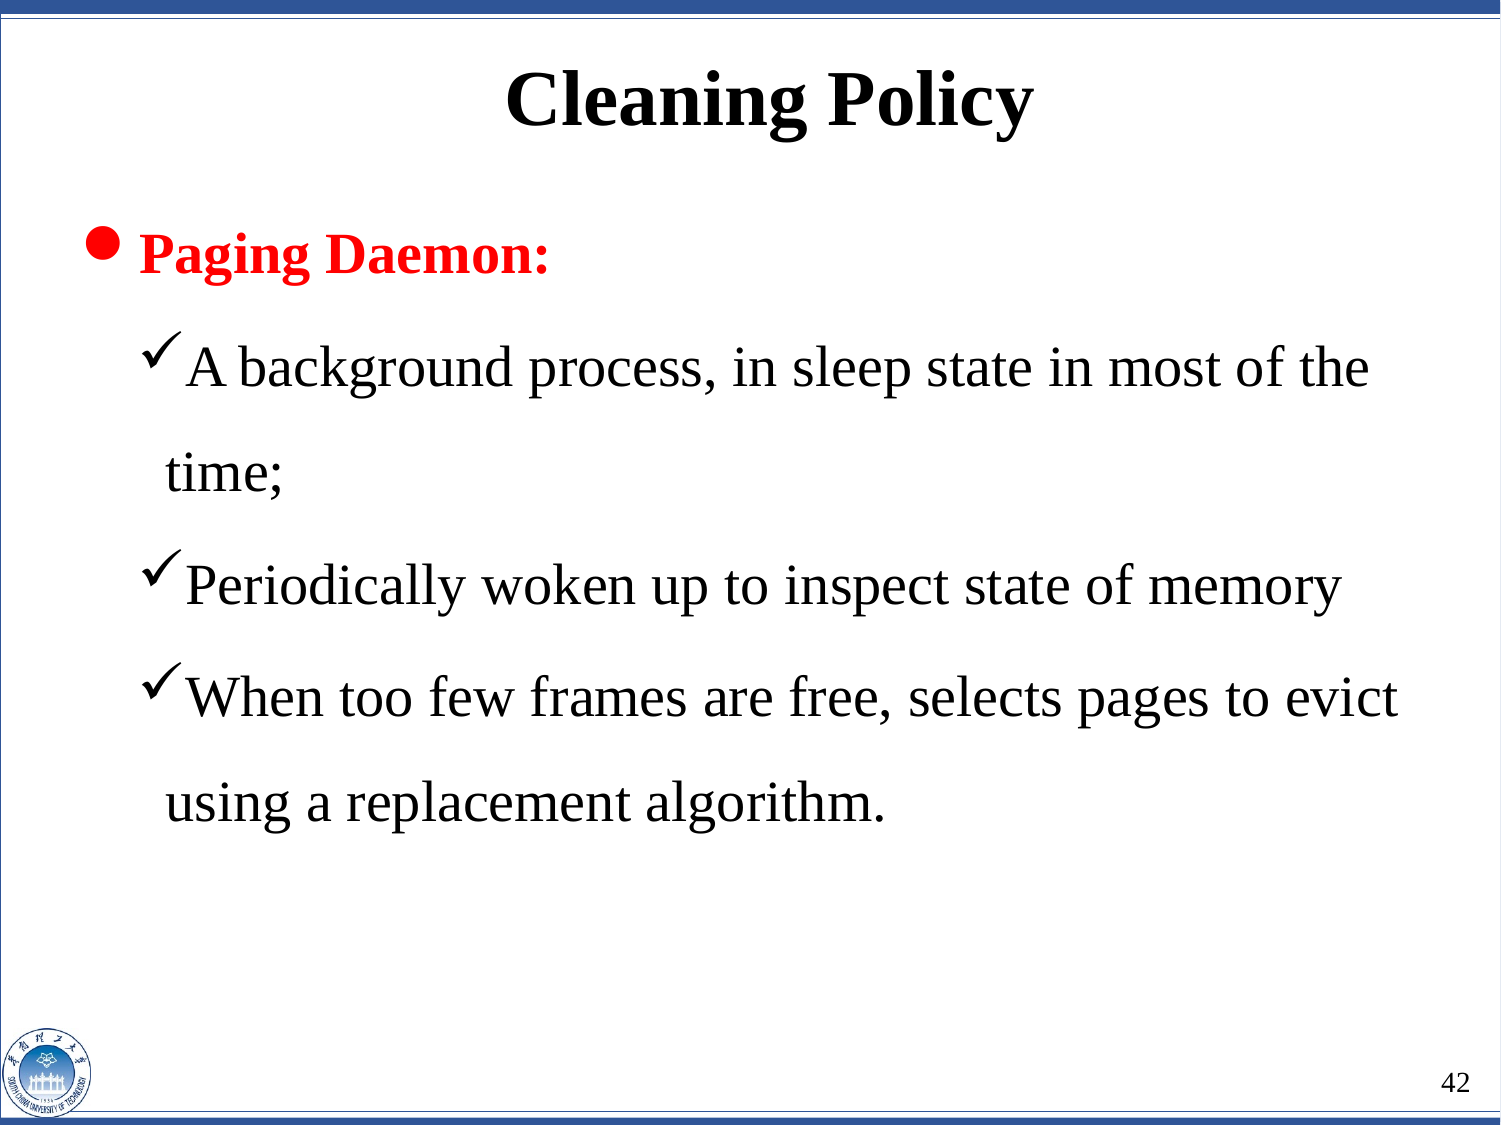

Cleaning Policy
Paging Daemon:
A background process, in sleep state in most of the time;
Periodically woken up to inspect state of memory
When too few frames are free, selects pages to evict using a replacement algorithm.

42